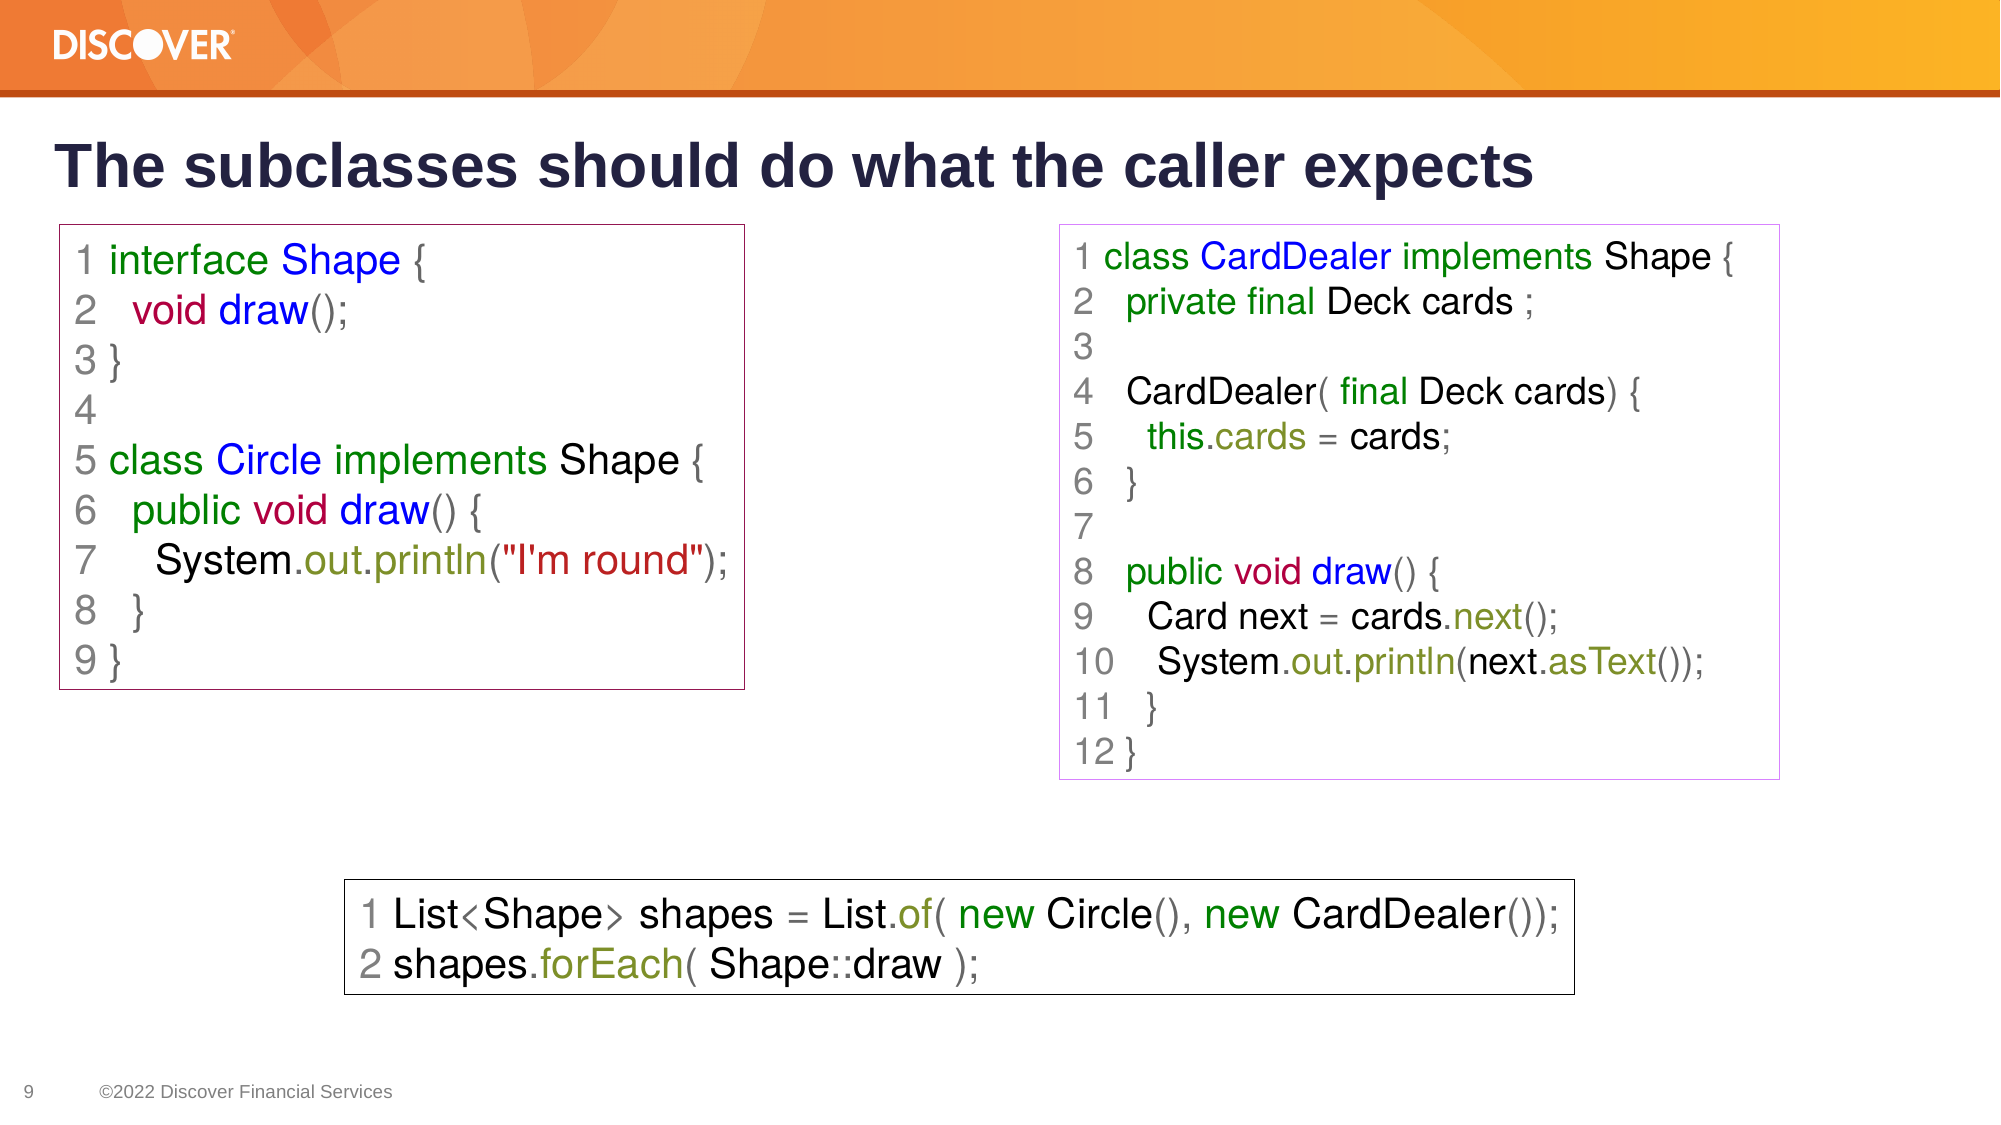

# The subclasses should do what the caller expects
1 interface Shape {
2   void draw();
3 }
4
5 class Circle implements Shape {
6   public void draw() {
7     System.out.println("I'm round");
8   }
9 }
1 class CardDealer implements Shape {
2   private final Deck cards ;
3
4   CardDealer( final Deck cards) {
5     this.cards = cards;
6   }
7
8   public void draw() {
9     Card next = cards.next();
10    System.out.println(next.asText());
11   }
12 }
1 List<Shape> shapes = List.of( new Circle(), new CardDealer());
2 shapes.forEach( Shape::draw );